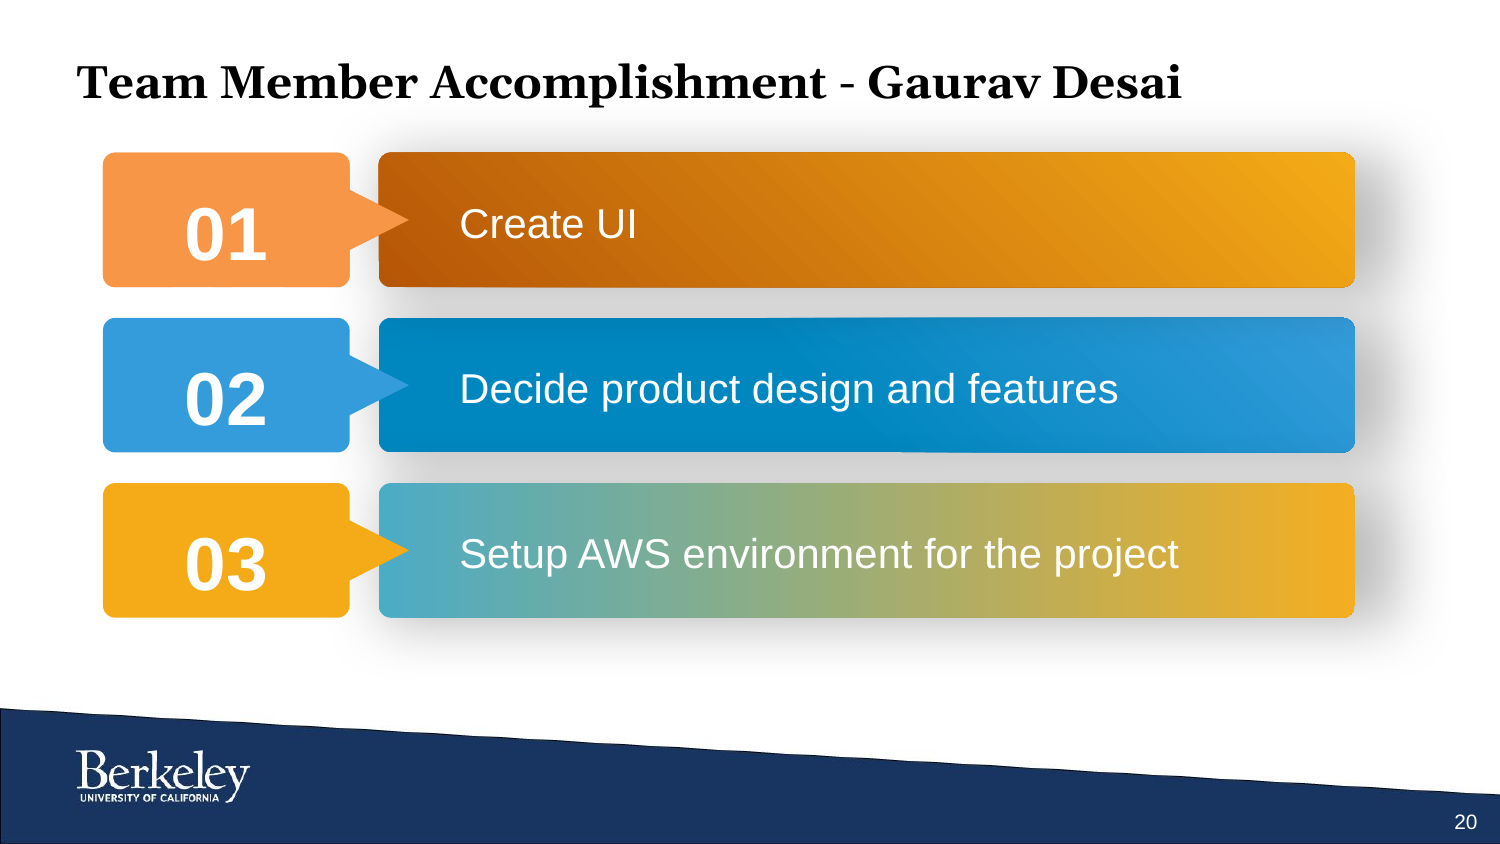

# Team Member Accomplishment - Gaurav Desai

01

Create UI

01

02

Decide product design and features

03

Setup AWS environment for the project
20